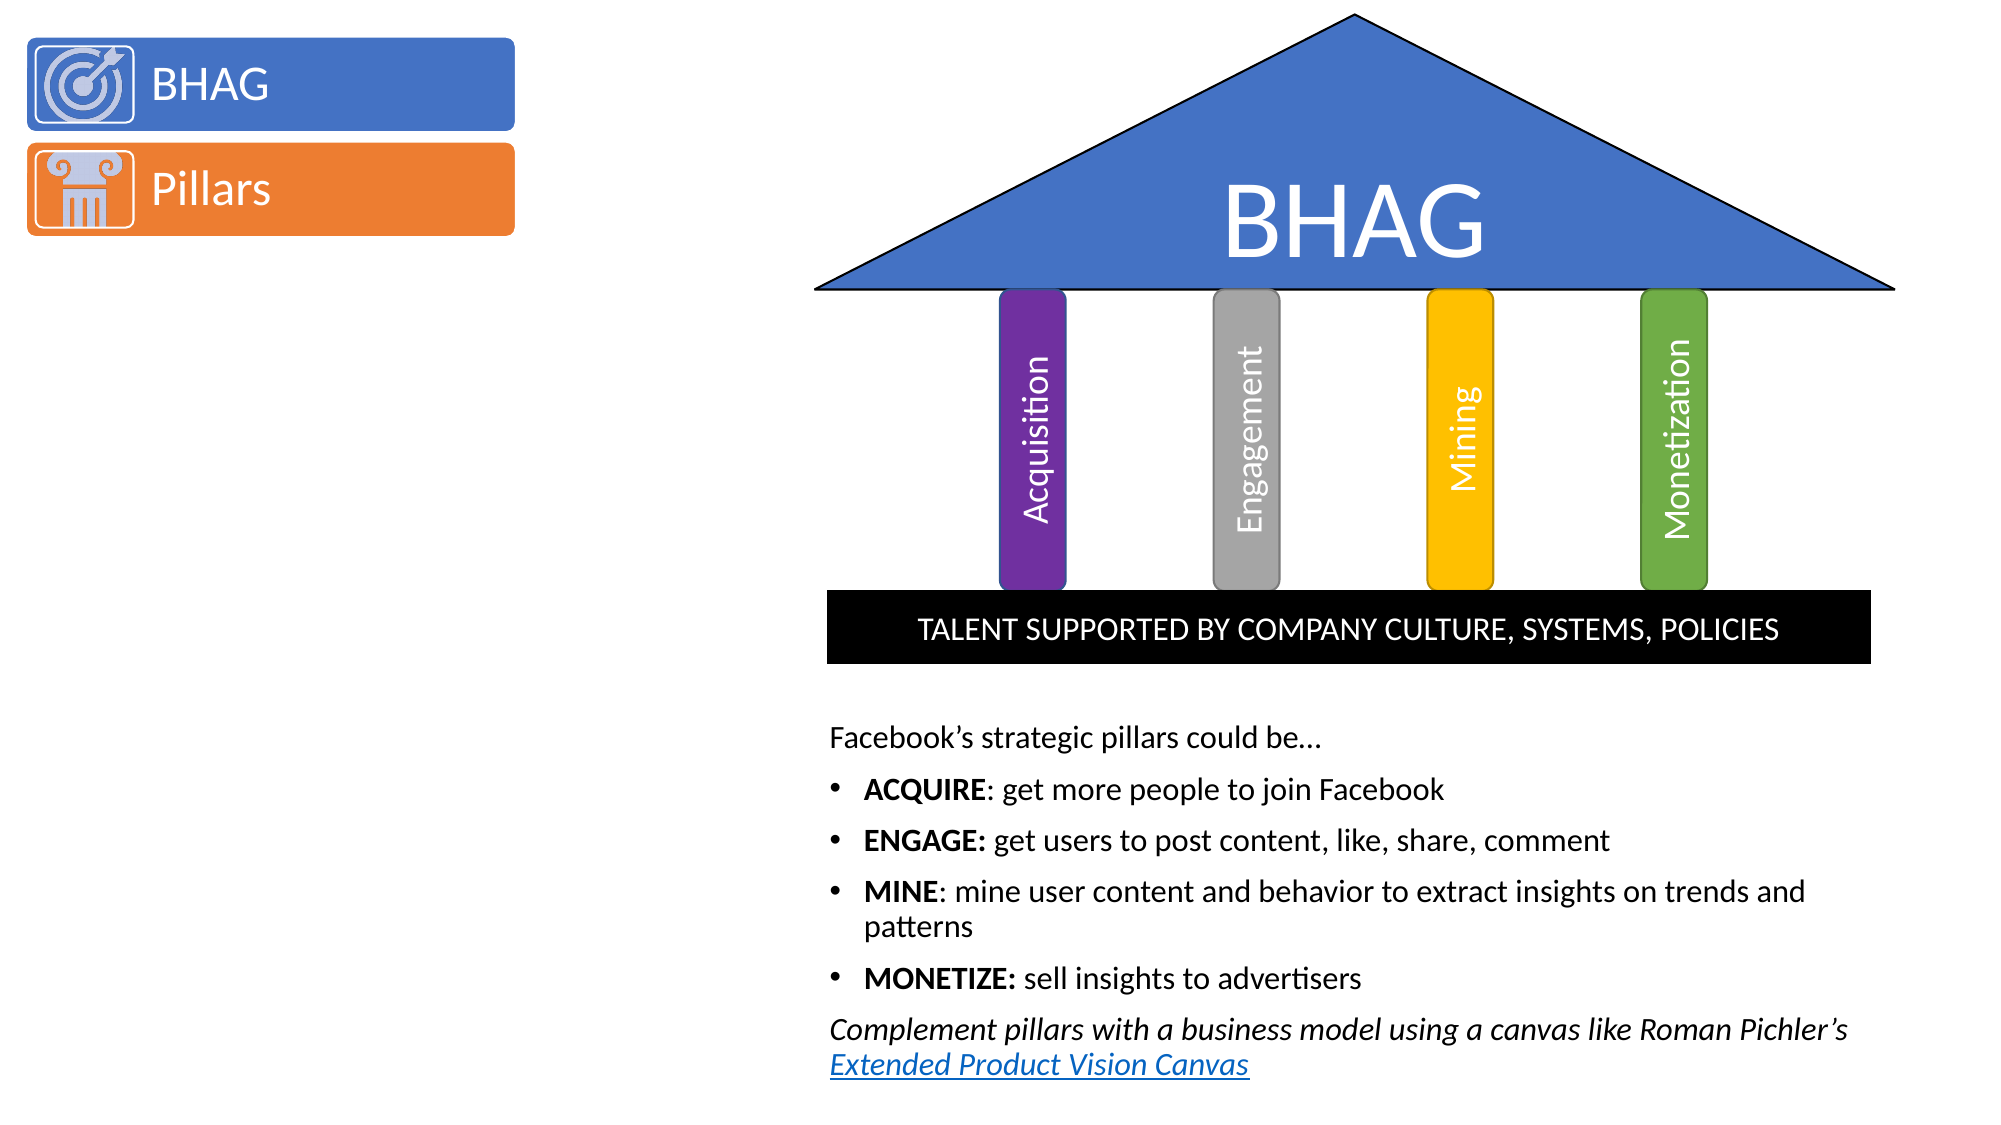

BHAG
BHAG
Pillars
Investment
WIGs / OKRs
Scoreboard
Portfolio Map
Portfolio Backlog
Roadmap
Execute
Learn

Acquisition
Engagement
Mining
Monetization
TALENT SUPPORTED BY COMPANY CULTURE, SYSTEMS, POLICIES
Facebook’s strategic pillars could be…
ACQUIRE: get more people to join Facebook
ENGAGE: get users to post content, like, share, comment
MINE: mine user content and behavior to extract insights on trends and patterns
MONETIZE: sell insights to advertisers
Complement pillars with a business model using a canvas like Roman Pichler’s Extended Product Vision Canvas